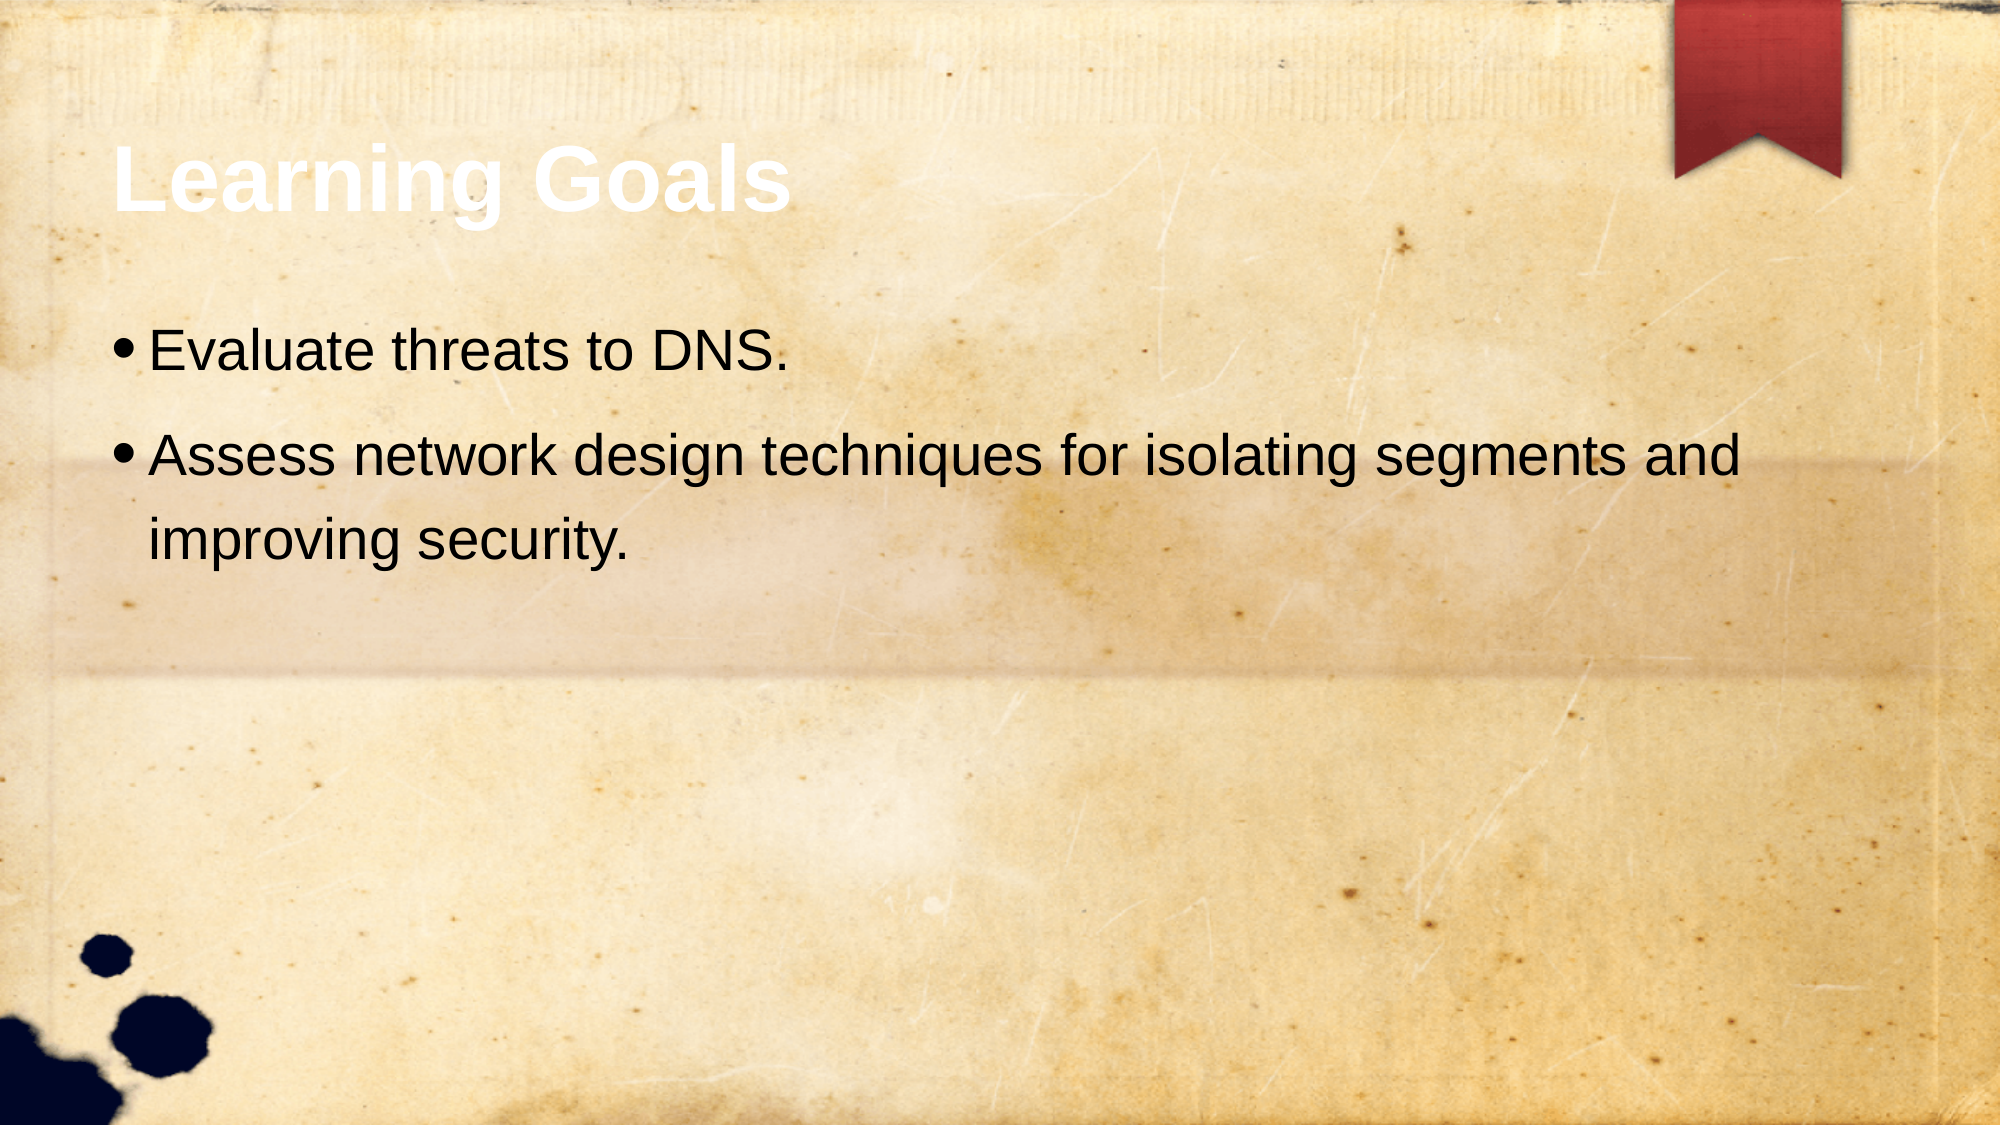

Learning Goals
Evaluate threats to DNS.
Assess network design techniques for isolating segments and improving security.